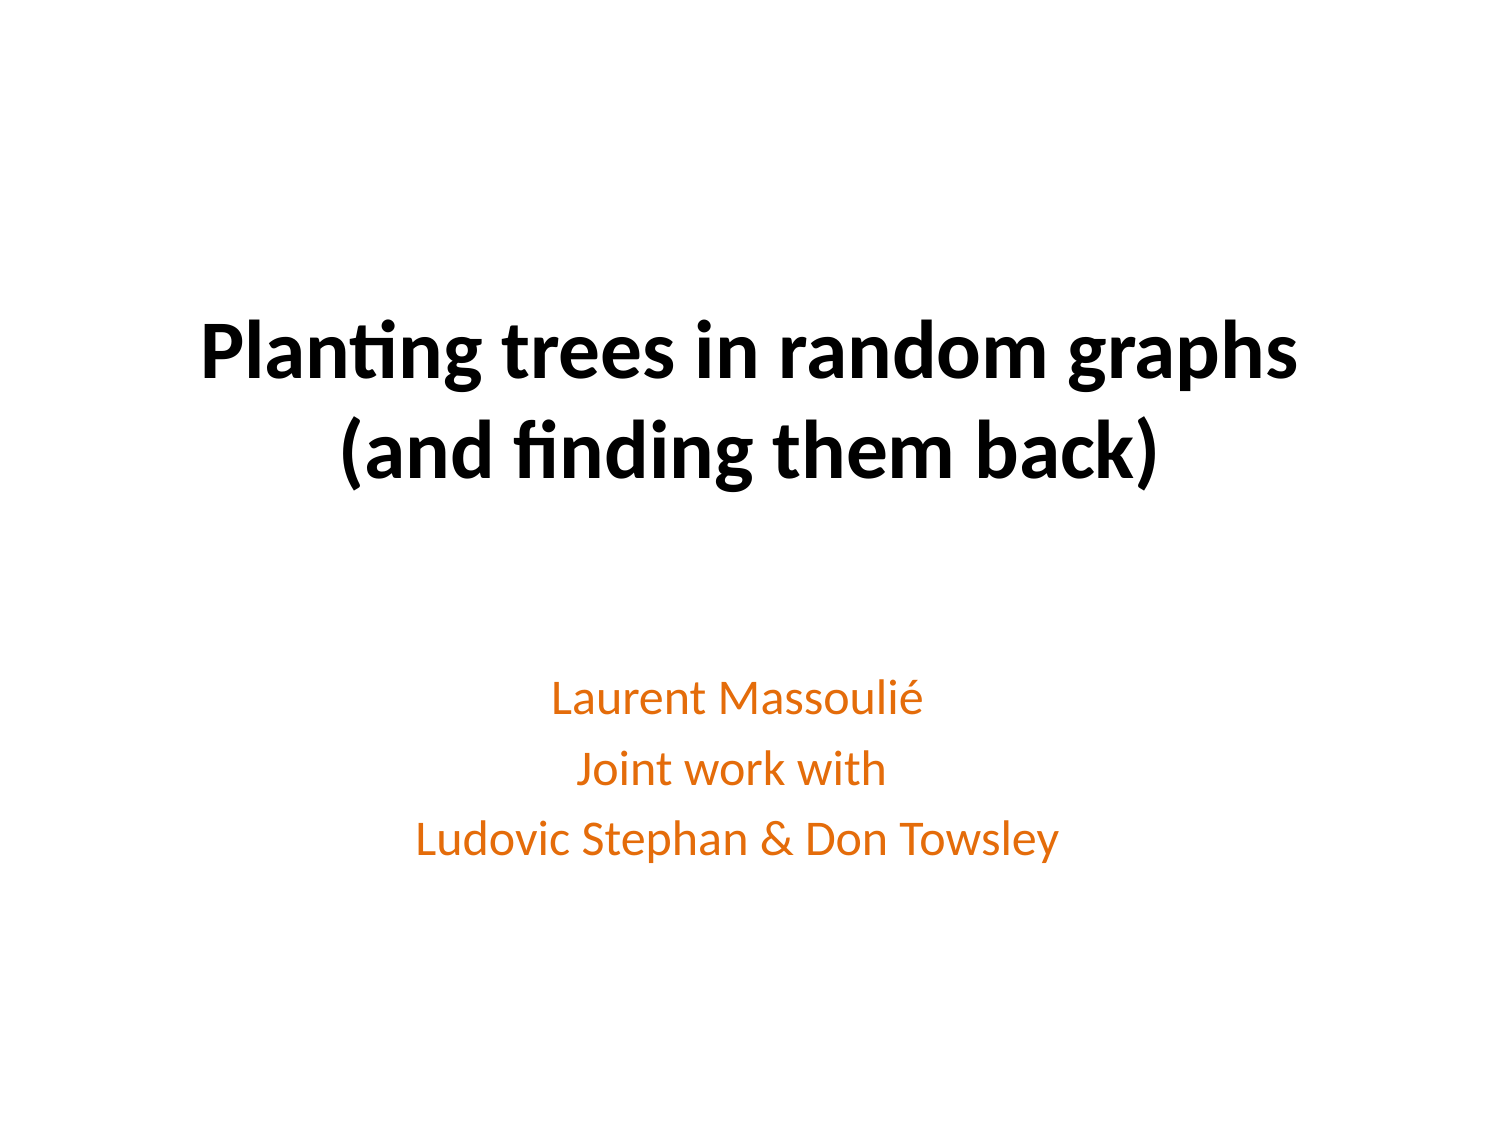

# Planting trees in random graphs (and finding them back)

Laurent Massoulié
Joint work with
Ludovic Stephan & Don Towsley